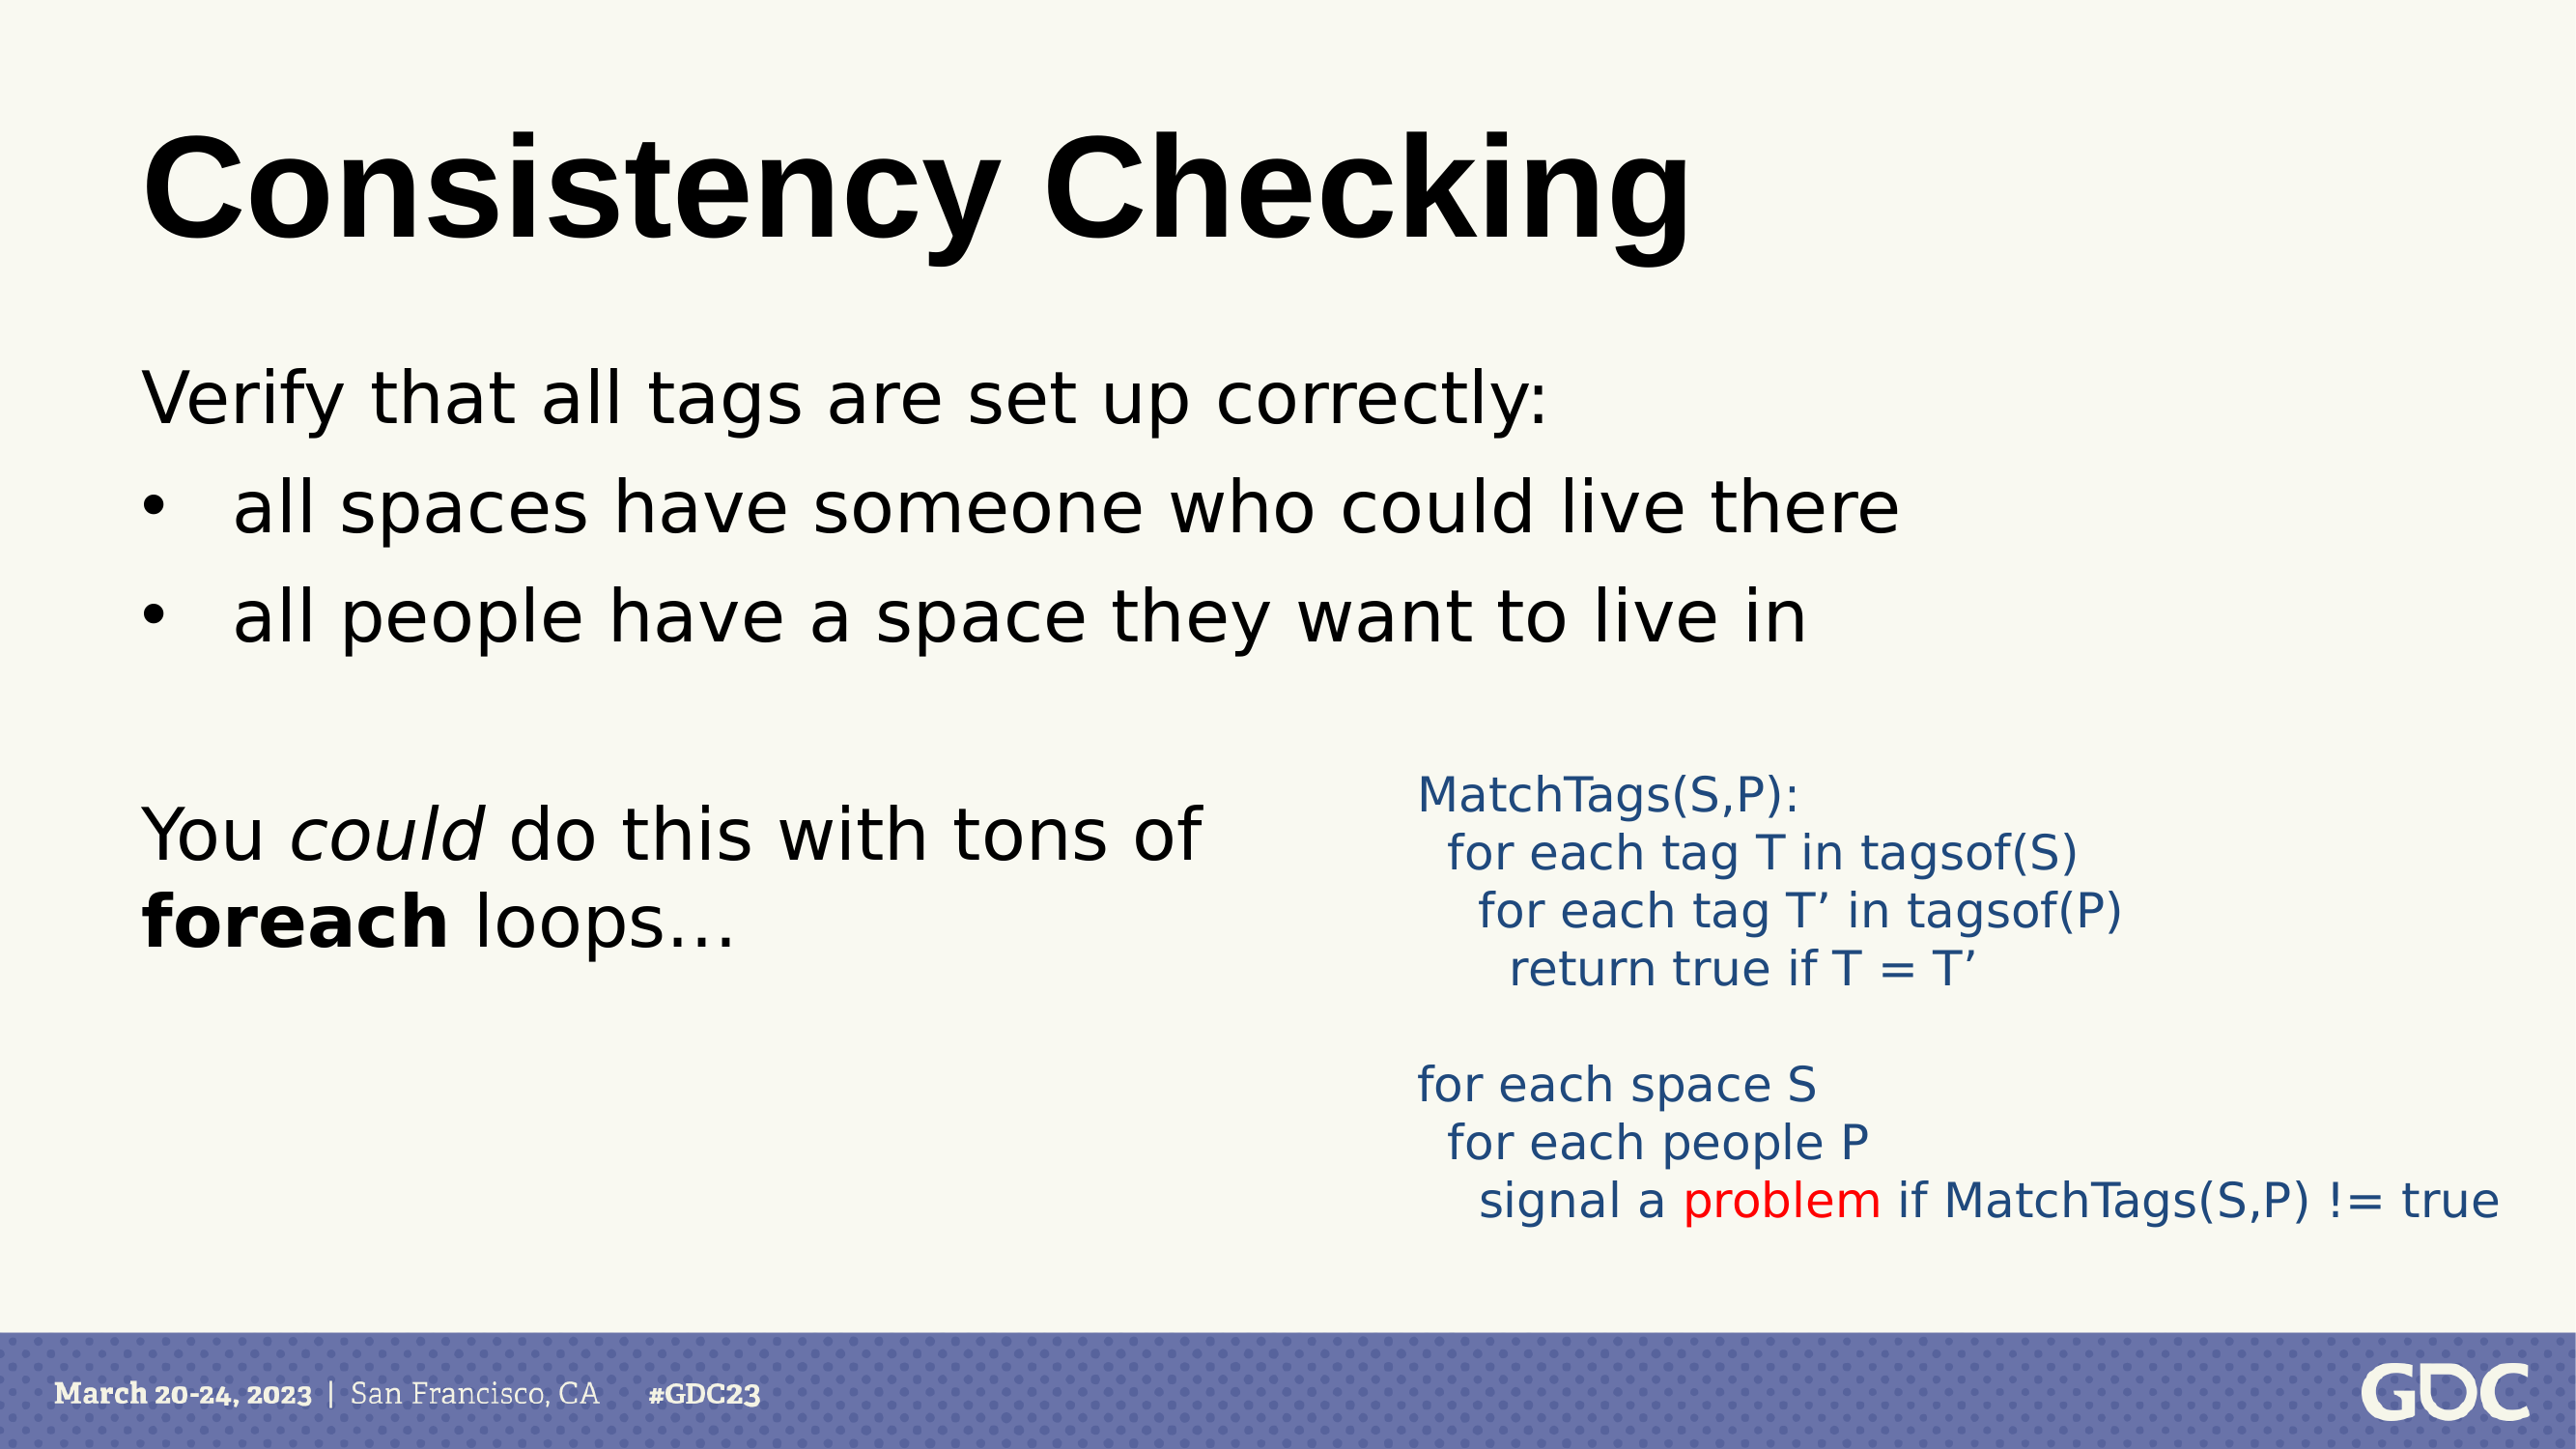

# Consistency Checking
Verify that all tags are set up correctly:
all spaces have someone who could live there
all people have a space they want to live in

You could do this with tons of
foreach loops…

MatchTags(S,P):
  for each tag T in tagsof(S)
    for each tag T’ in tagsof(P)
      return true if T = T’

for each space S
  for each people P
    signal a problem if MatchTags(S,P) != true